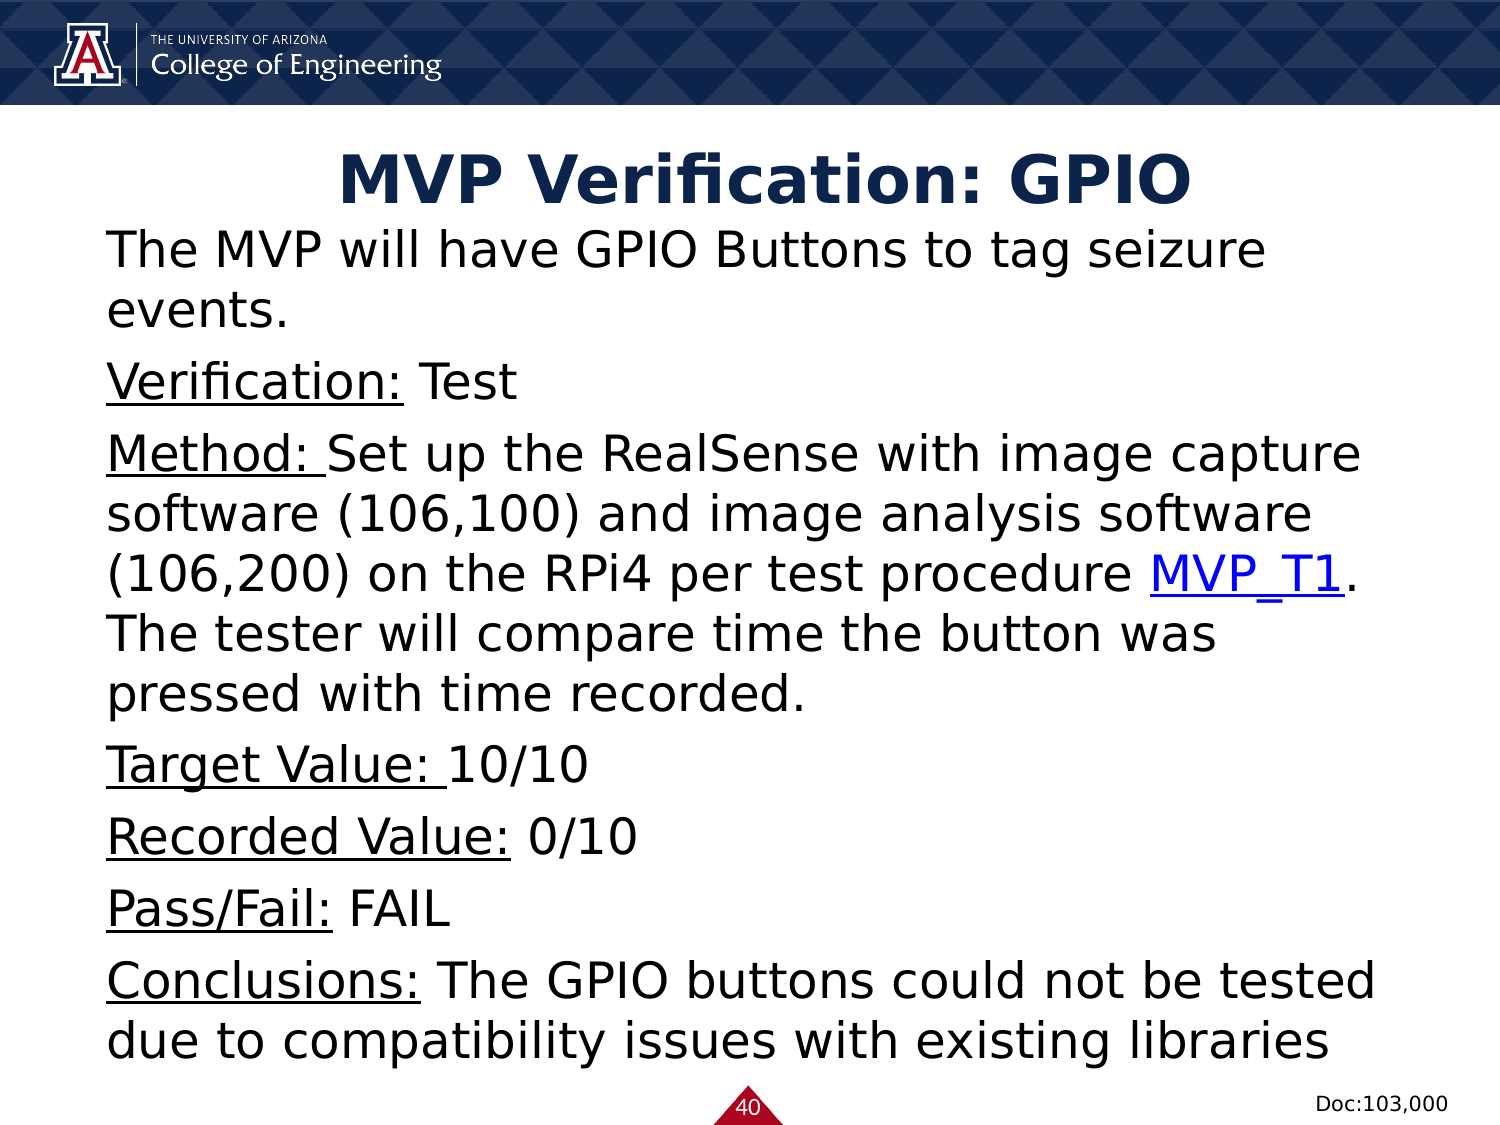

# MVP Verification: GPIO
The MVP will have GPIO Buttons to tag seizure events.
Verification: Test
Method: Set up the RealSense with image capture software (106,100) and image analysis software (106,200) on the RPi4 per test procedure MVP_T1. The tester will compare time the button was pressed with time recorded.
Target Value: 10/10
Recorded Value: 0/10
Pass/Fail: FAIL
Conclusions: The GPIO buttons could not be tested due to compatibility issues with existing libraries

40
Doc:103,000